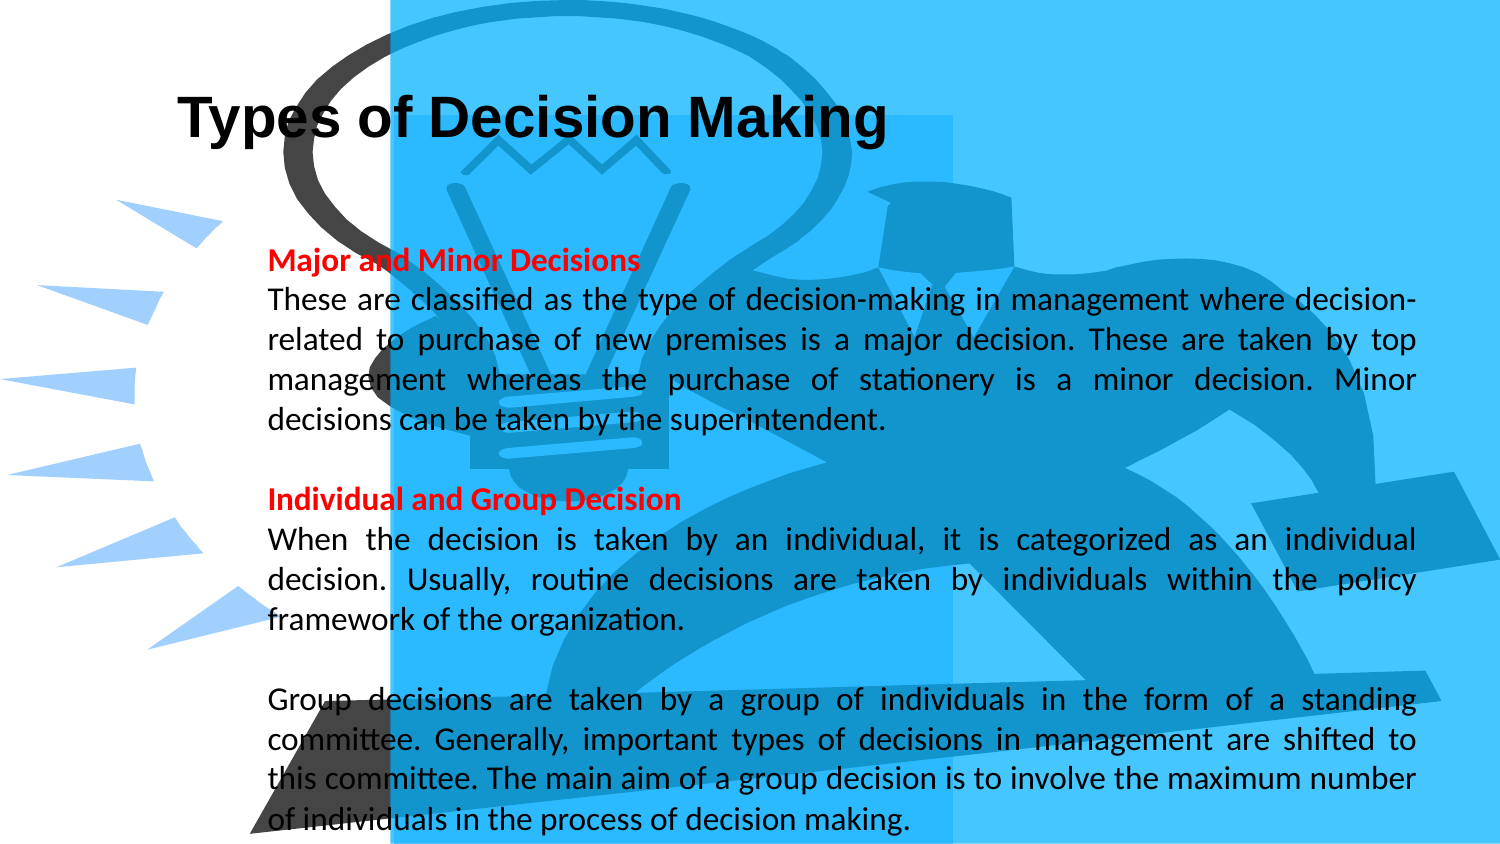

# Types of Decision Making
Major and Minor Decisions
These are classified as the type of decision-making in management where decision-related to purchase of new premises is a major decision. These are taken by top management whereas the purchase of stationery is a minor decision. Minor decisions can be taken by the superintendent.

Individual and Group Decision
When the decision is taken by an individual, it is categorized as an individual decision. Usually, routine decisions are taken by individuals within the policy framework of the organization.

Group decisions are taken by a group of individuals in the form of a standing committee. Generally, important types of decisions in management are shifted to this committee. The main aim of a group decision is to involve the maximum number of individuals in the process of decision making.